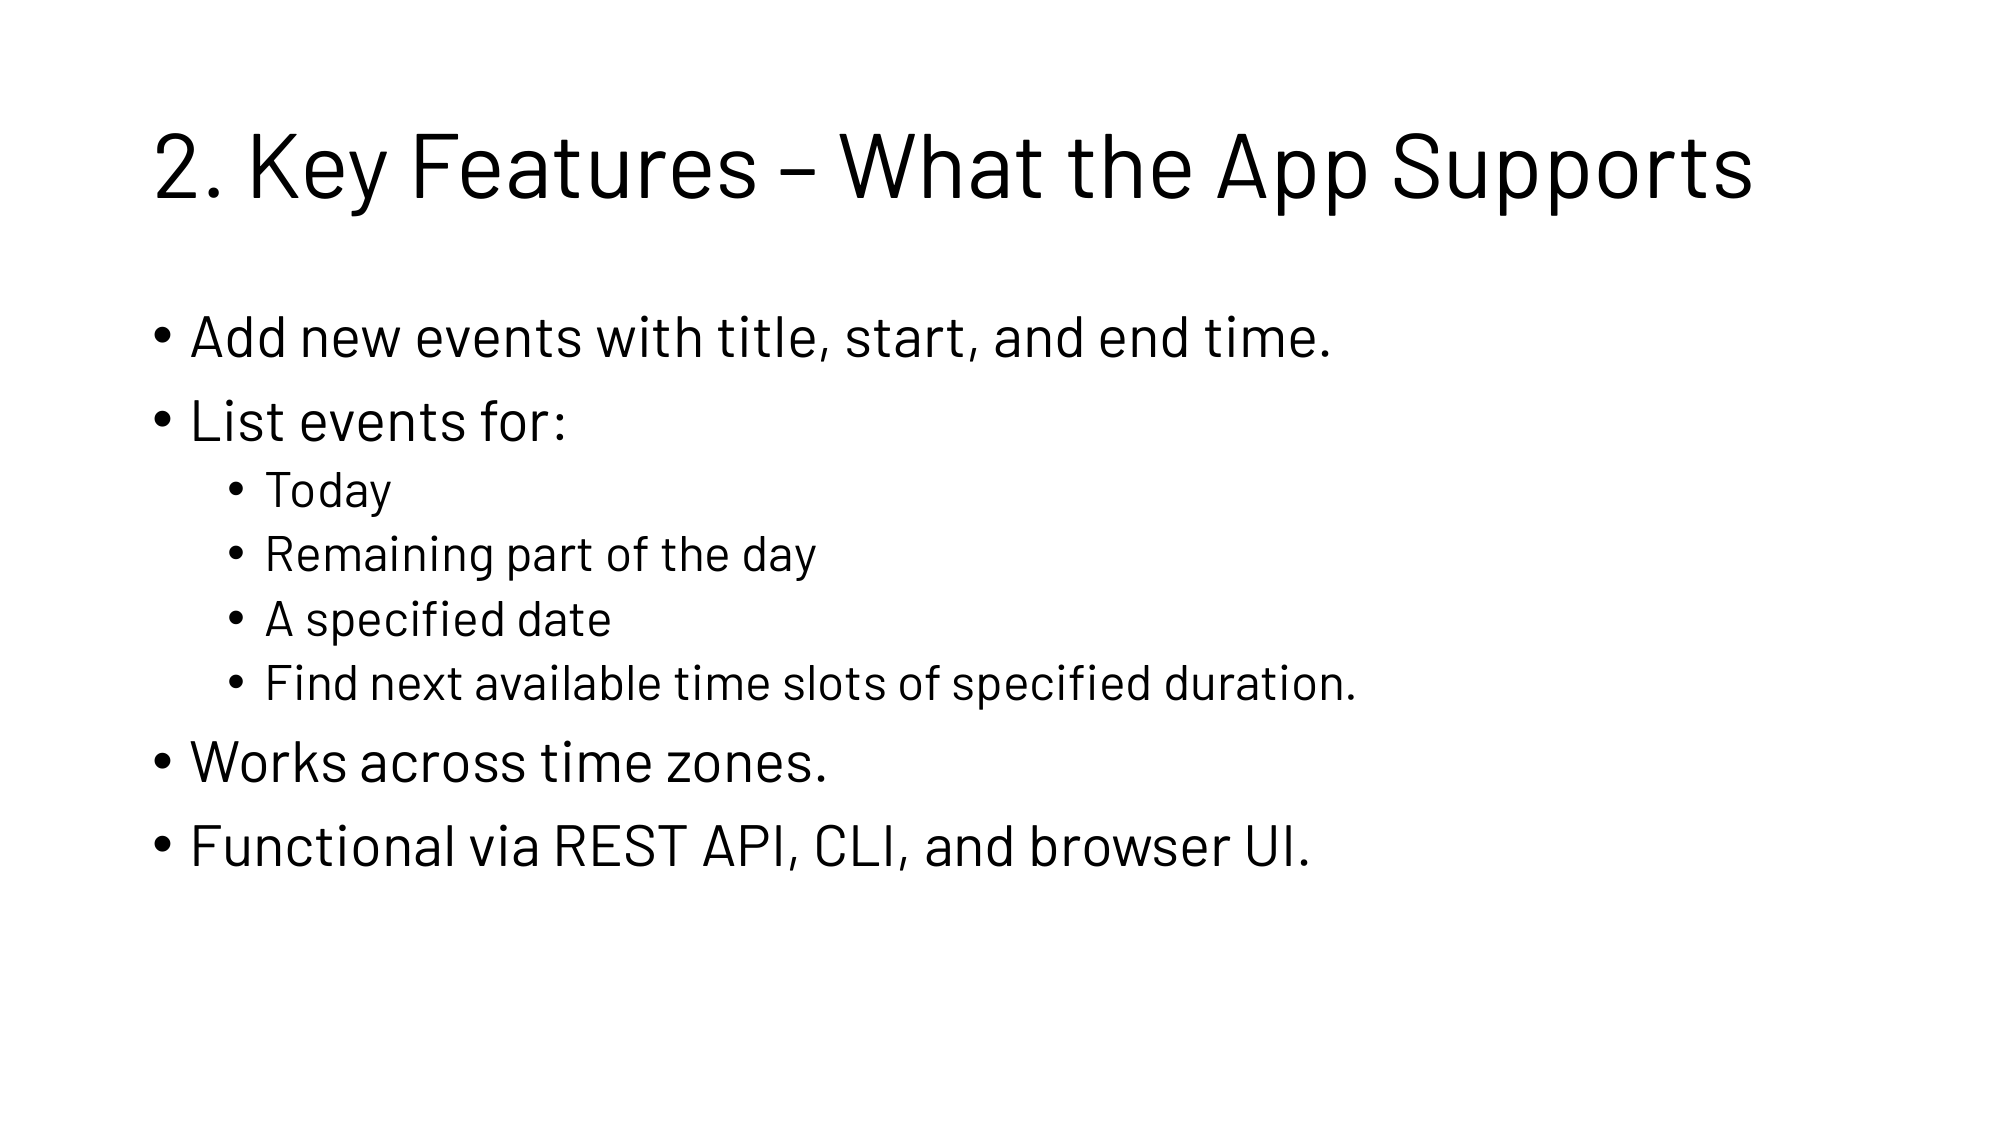

# 2. Key Features – What the App Supports
Add new events with title, start, and end time.
List events for:
Today
Remaining part of the day
A specified date
Find next available time slots of specified duration.
Works across time zones.
Functional via REST API, CLI, and browser UI.